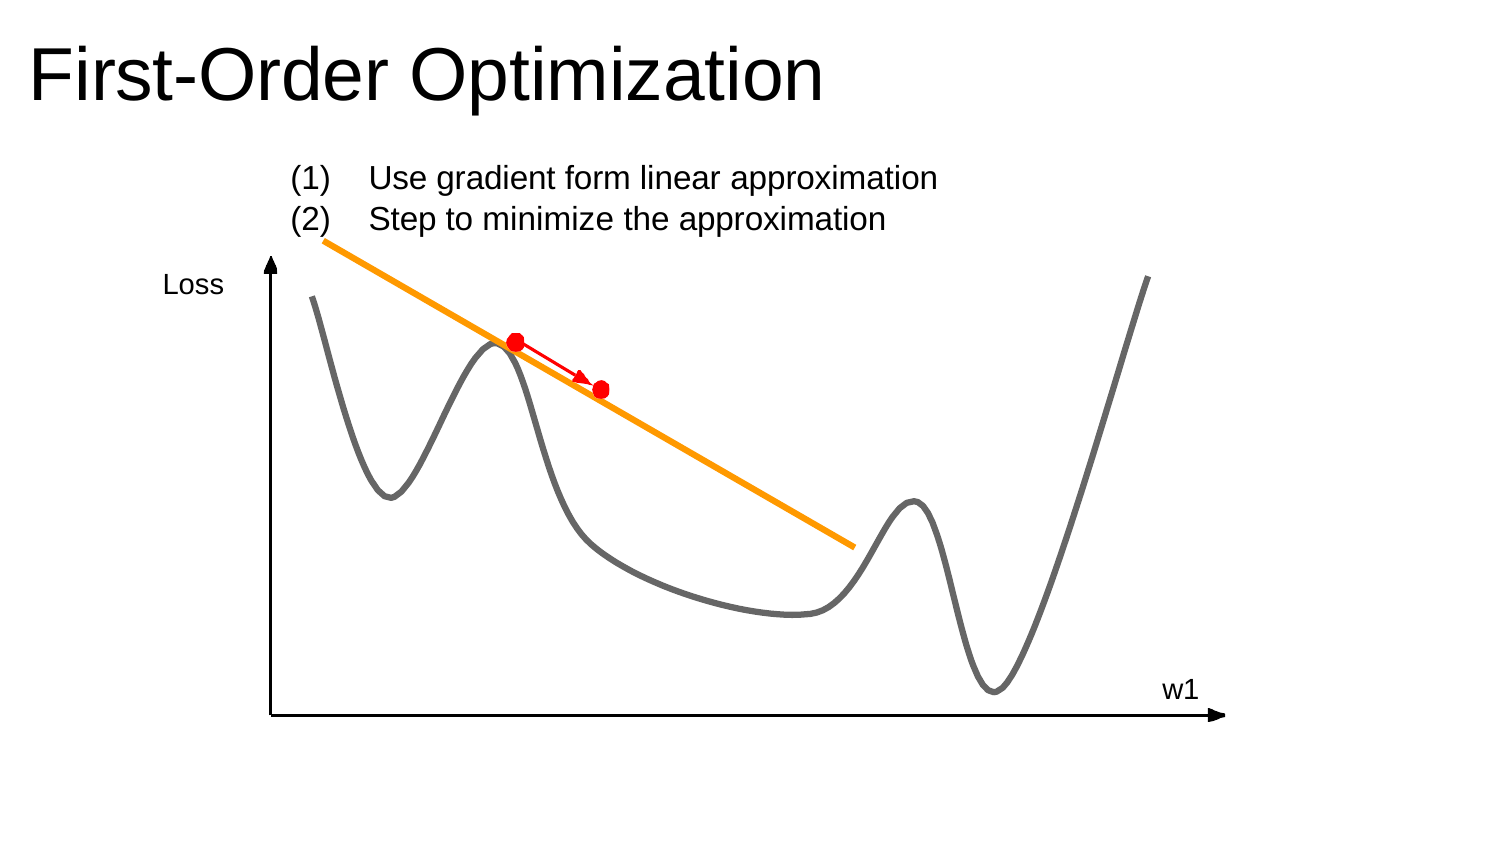

# First-Order Optimization
Use gradient form linear approximation
Step to minimize the approximation
Loss

w1

Fei-Fei Li & Justin Johnson & Serena Yeung	Lecture 7 -	April 24, 2018